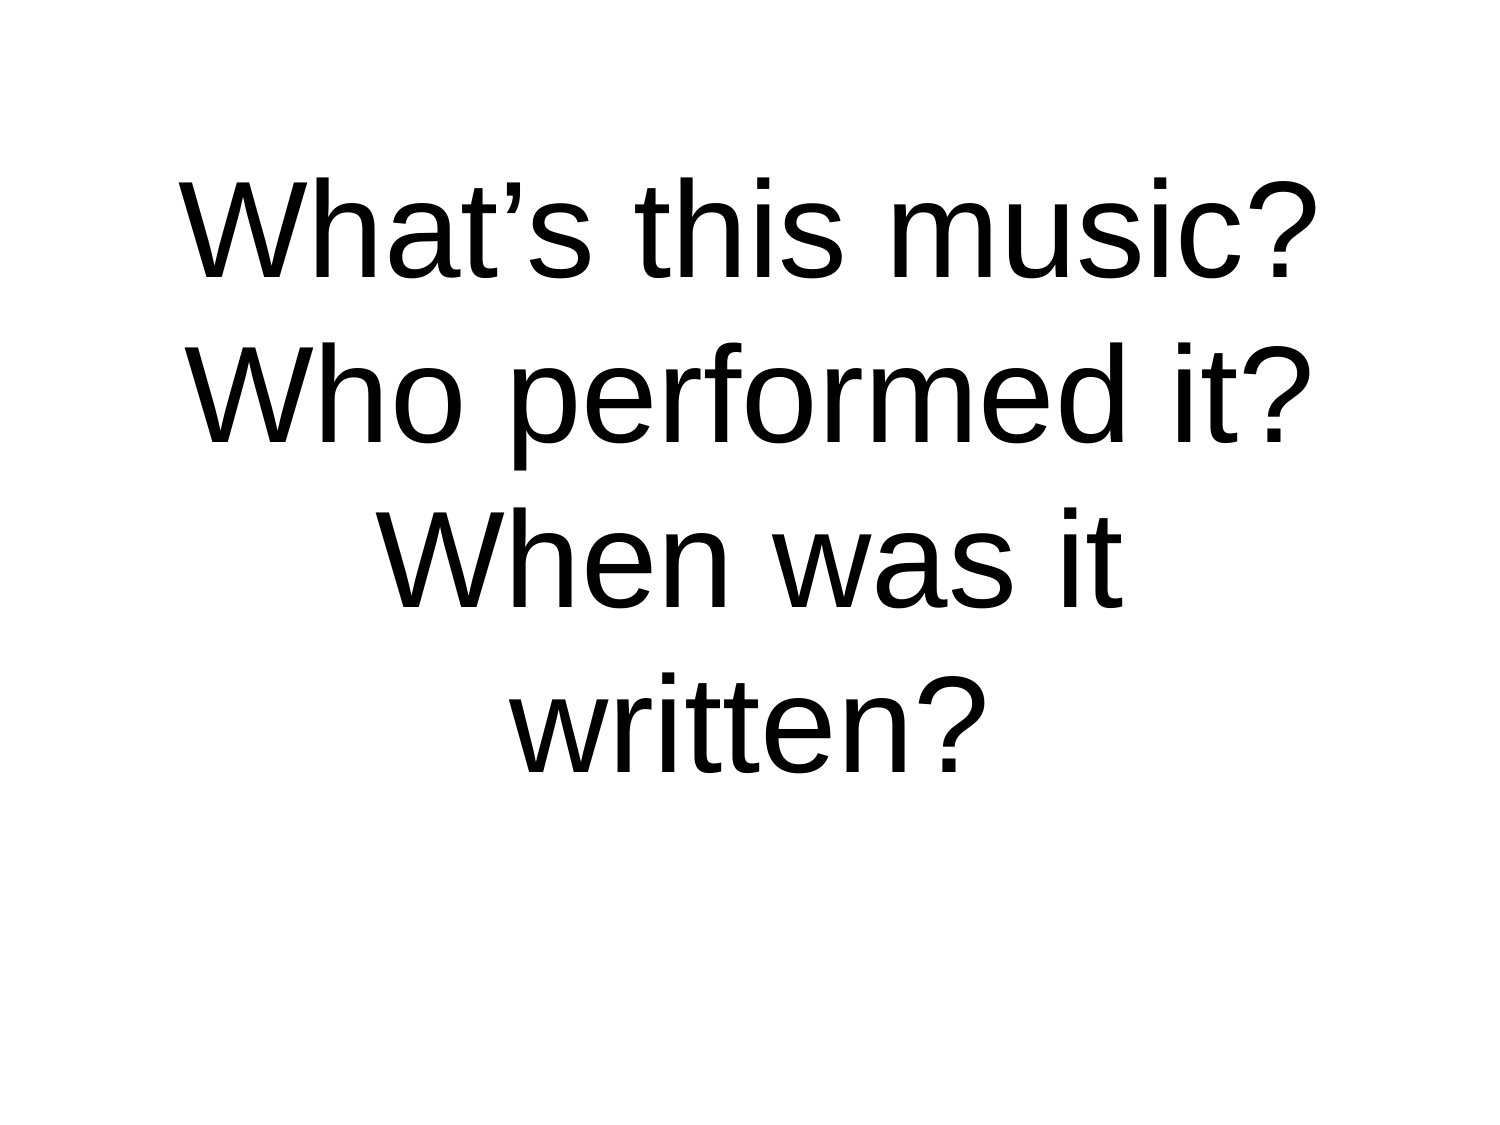

# What’s this music? Who performed it? When was it written?